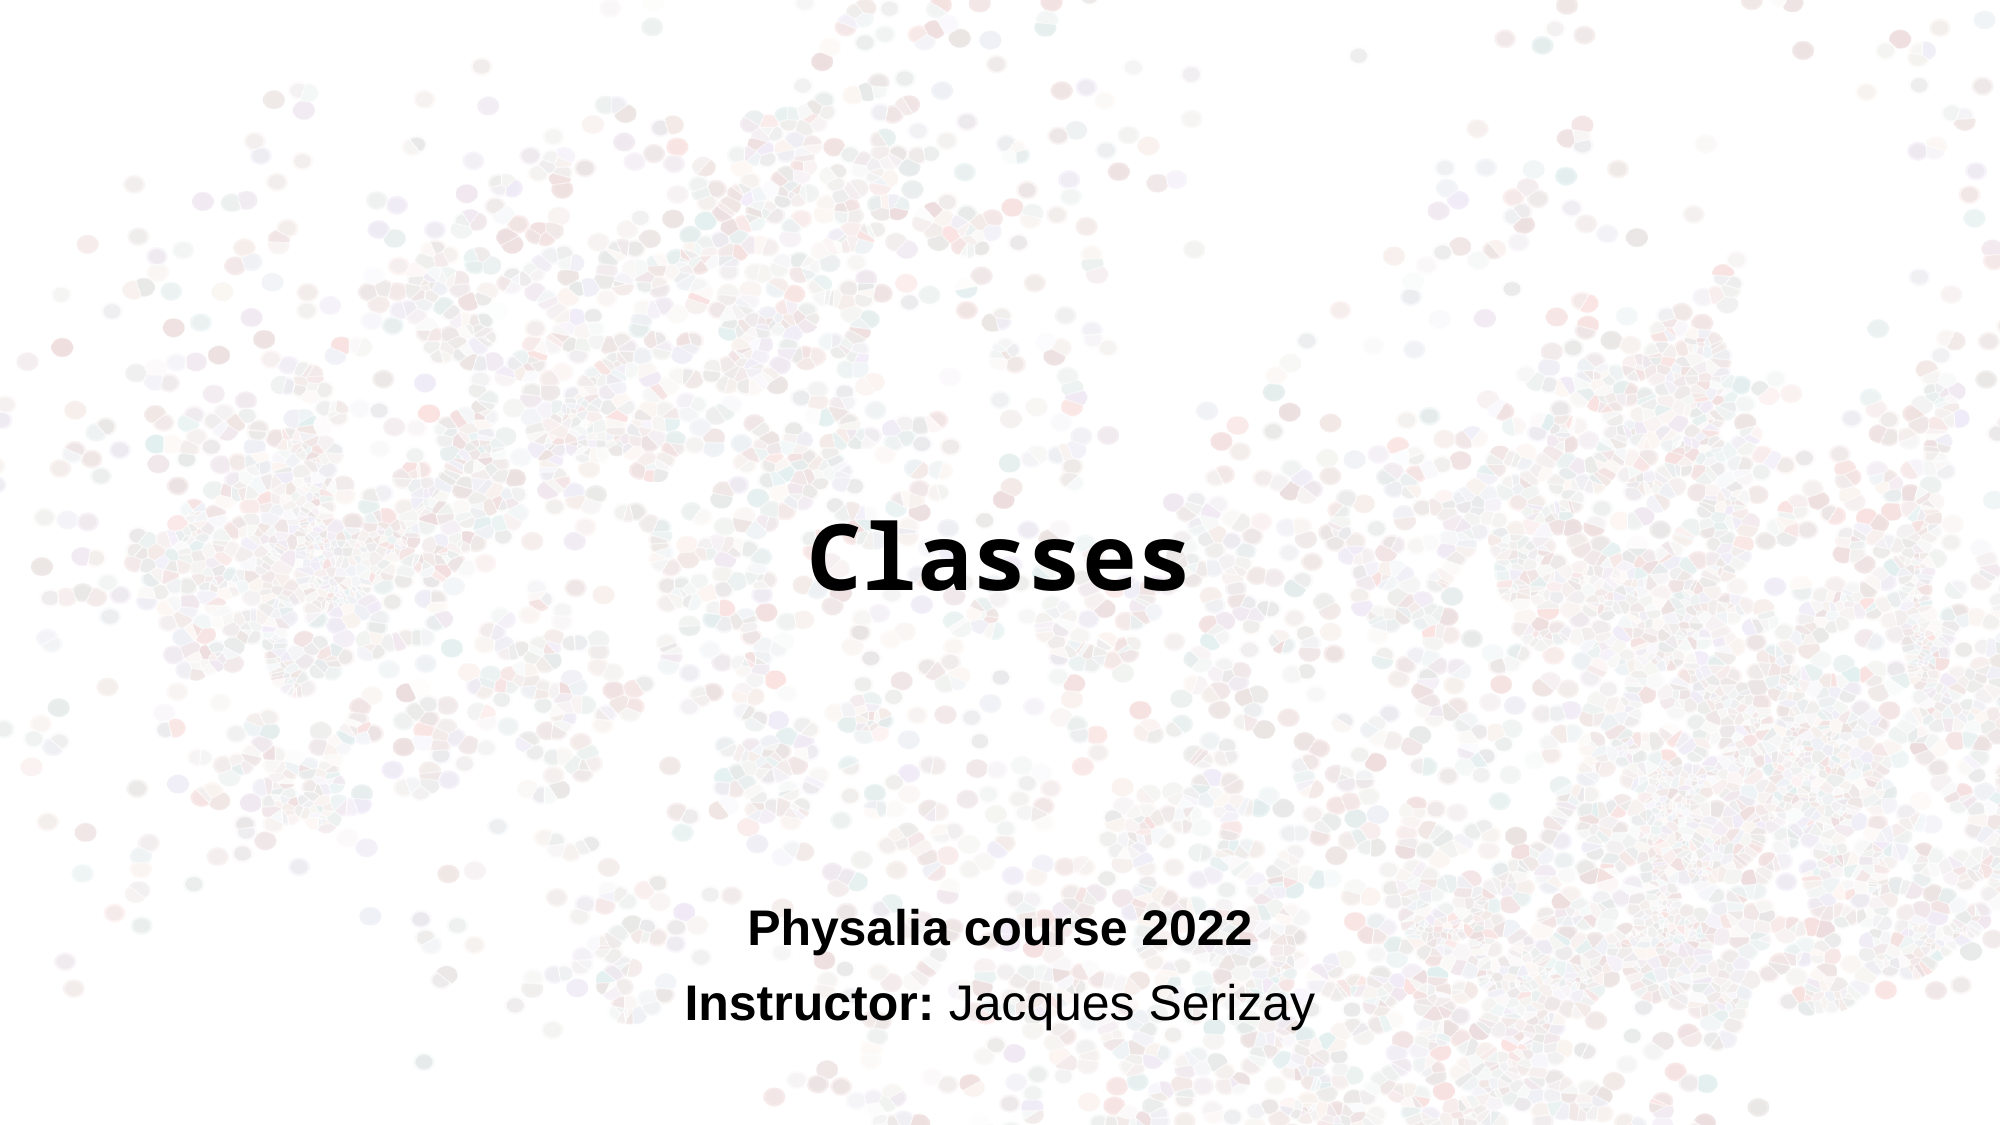

# Classes

Physalia course 2022
Instructor: Jacques Serizay